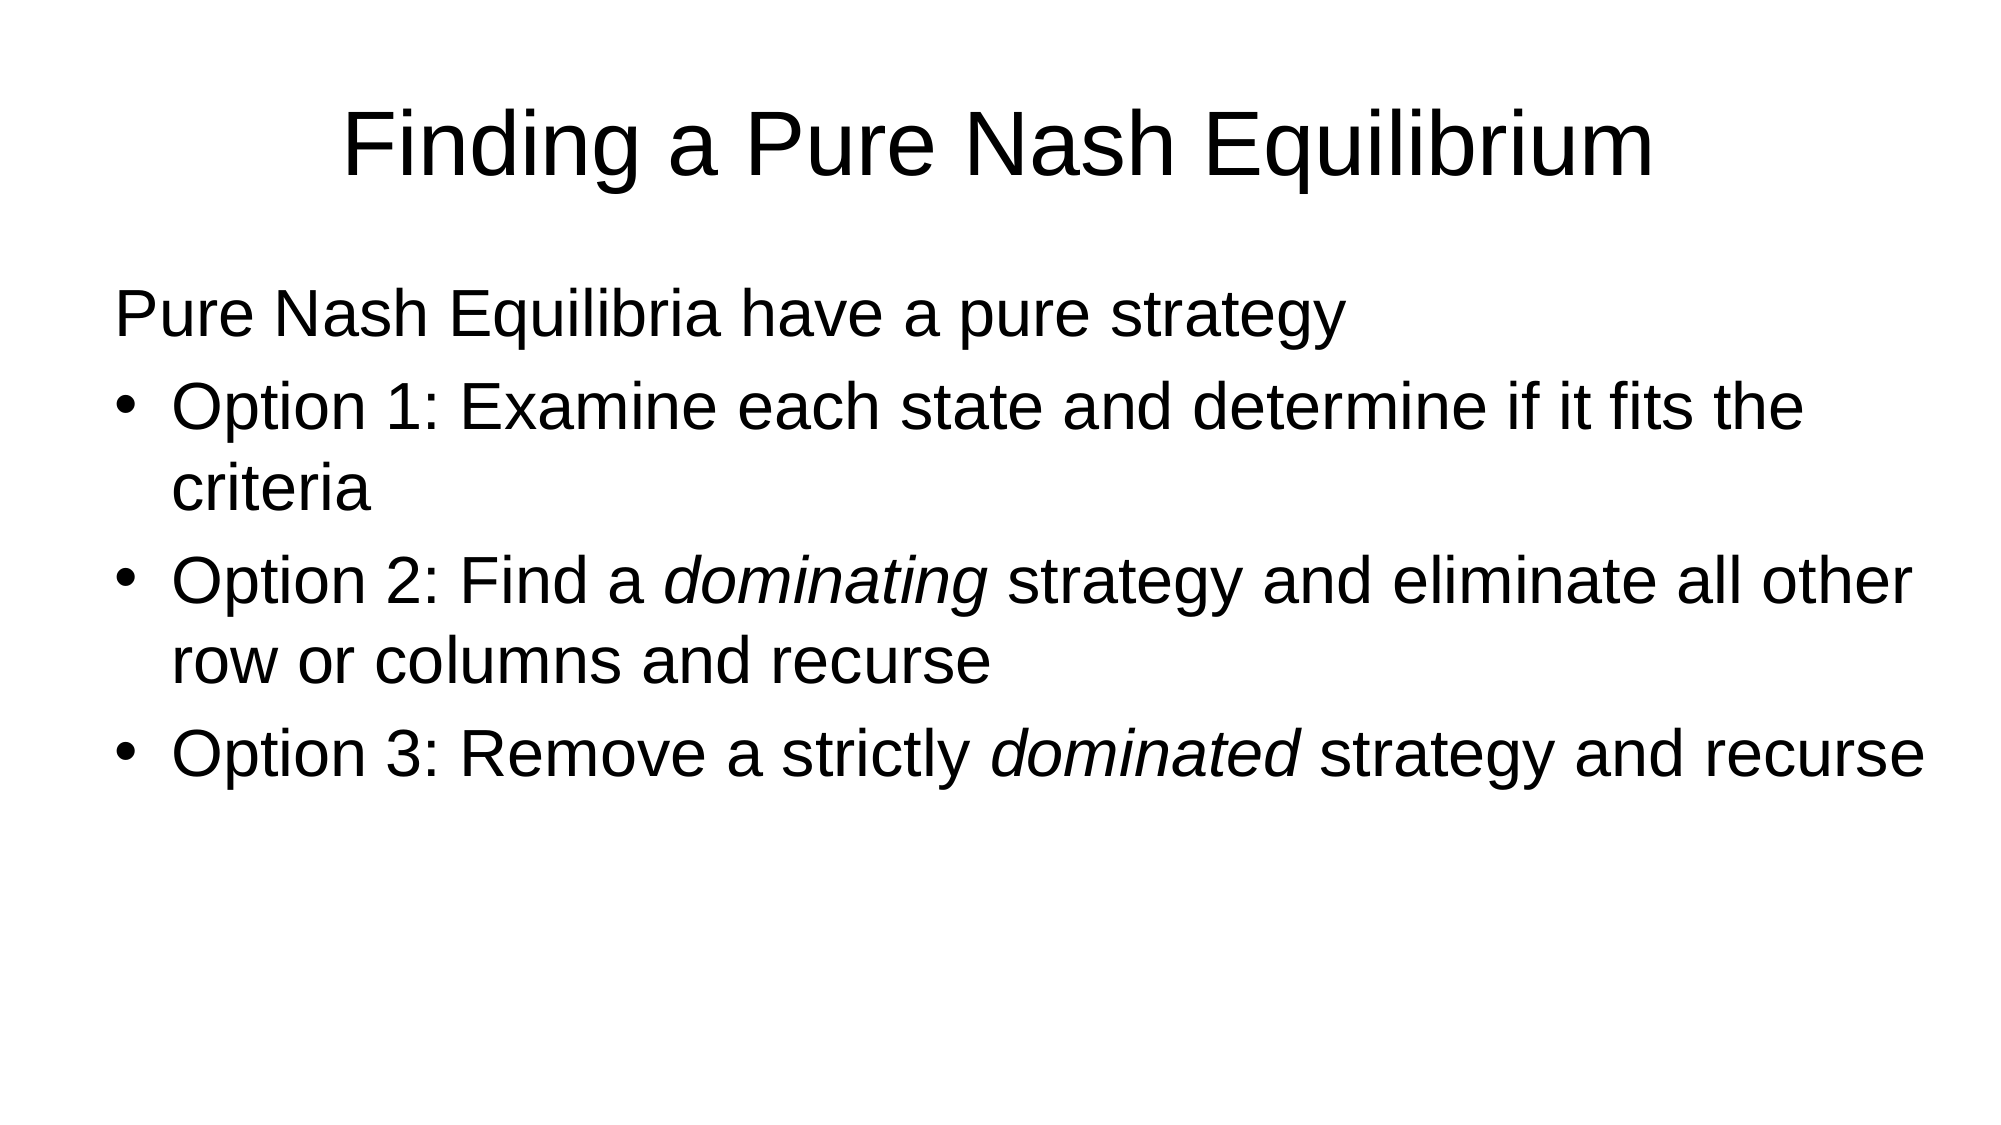

# Finding a Pure Nash Equilibrium
Pure Nash Equilibria have a pure strategy
Option 1: Examine each state and determine if it fits the criteria
Option 2: Find a dominating strategy and eliminate all other row or columns and recurse
Option 3: Remove a strictly dominated strategy and recurse